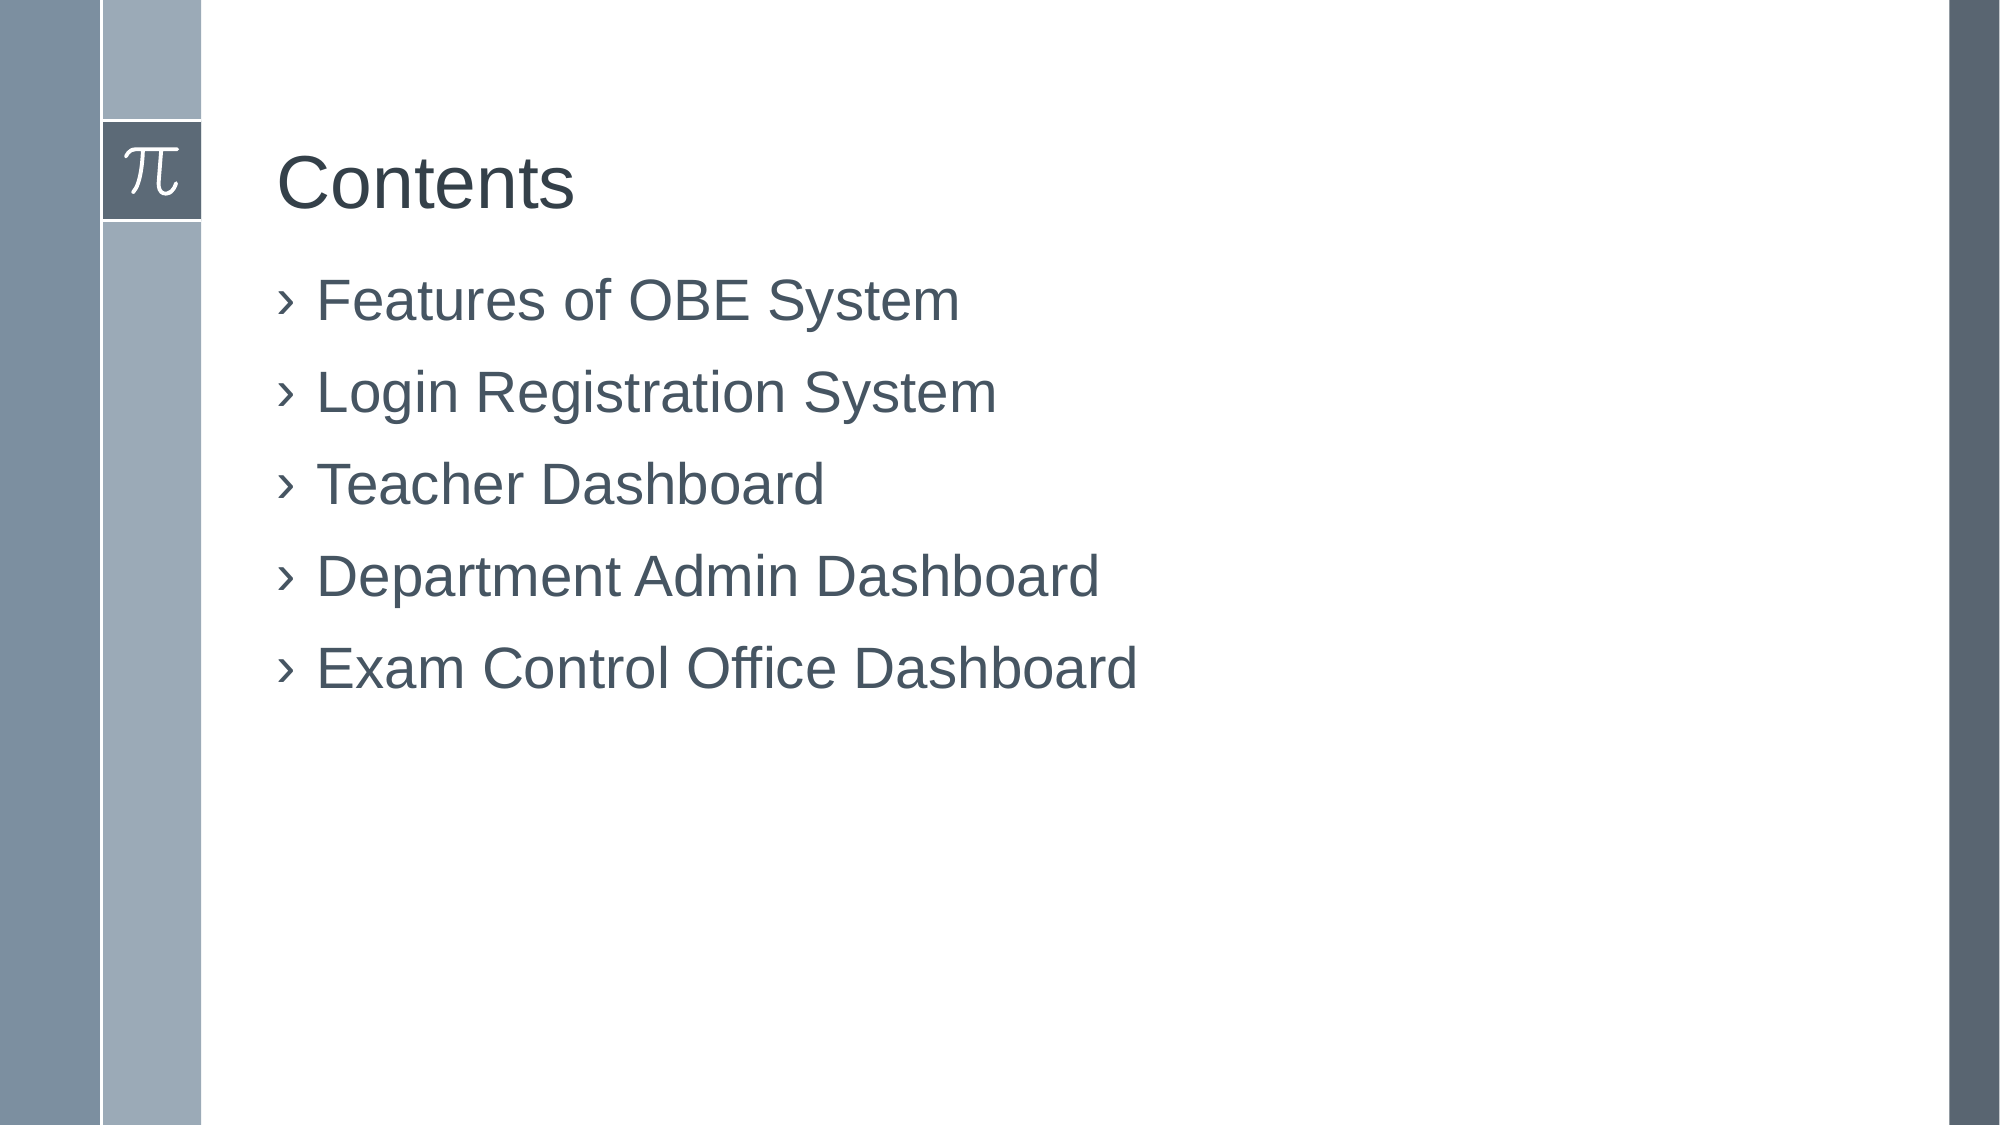

# Contents
Features of OBE System
Login Registration System
Teacher Dashboard
Department Admin Dashboard
Exam Control Office Dashboard